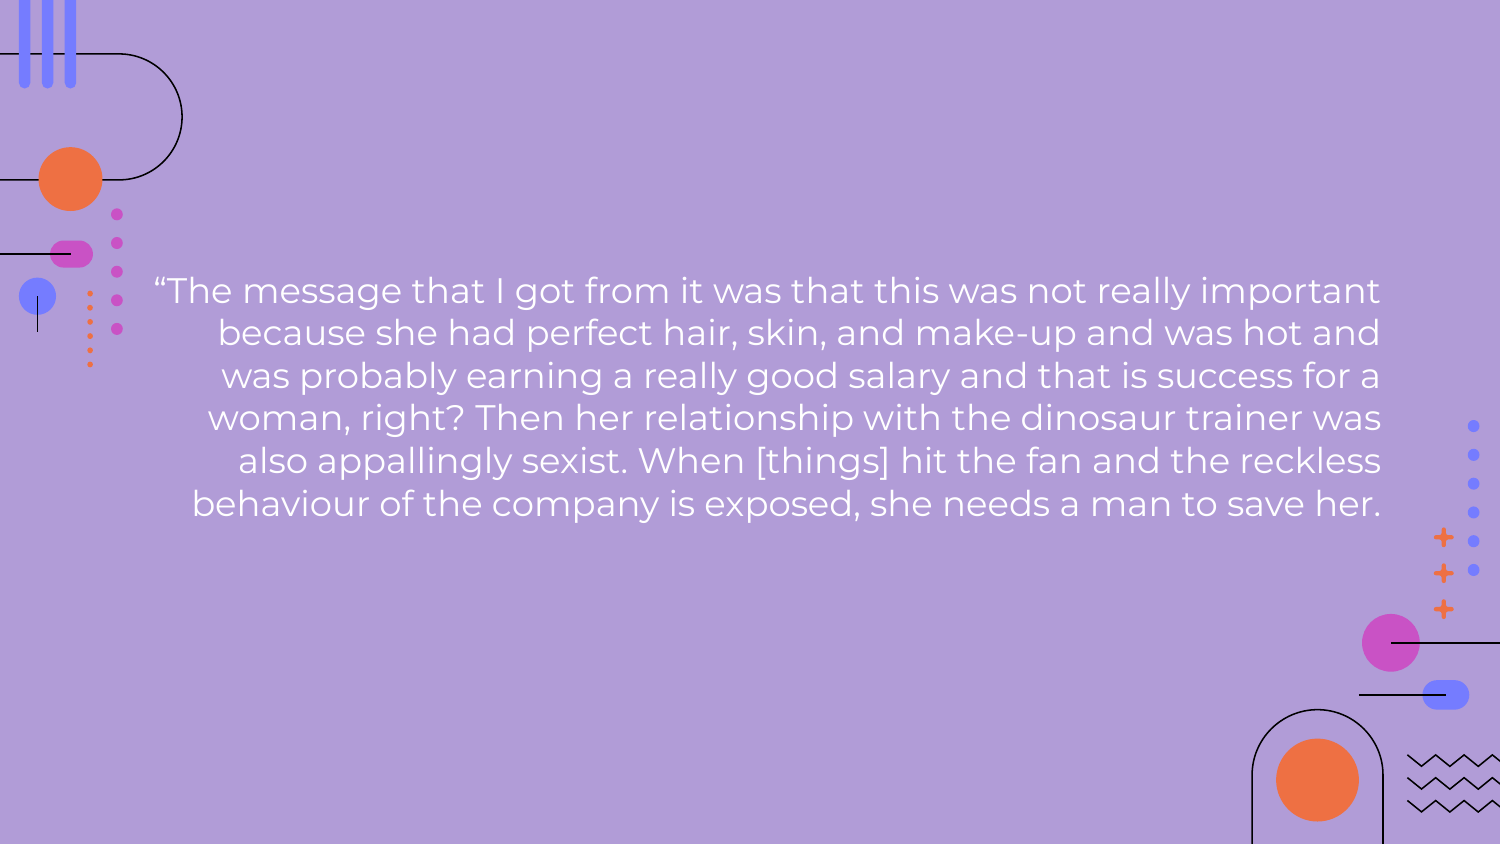

“The message that I got from it was that this was not really important because she had perfect hair, skin, and make-up and was hot and was probably earning a really good salary and that is success for a woman, right? Then her relationship with the dinosaur trainer was also appallingly sexist. When [things] hit the fan and the reckless behaviour of the company is exposed, she needs a man to save her.